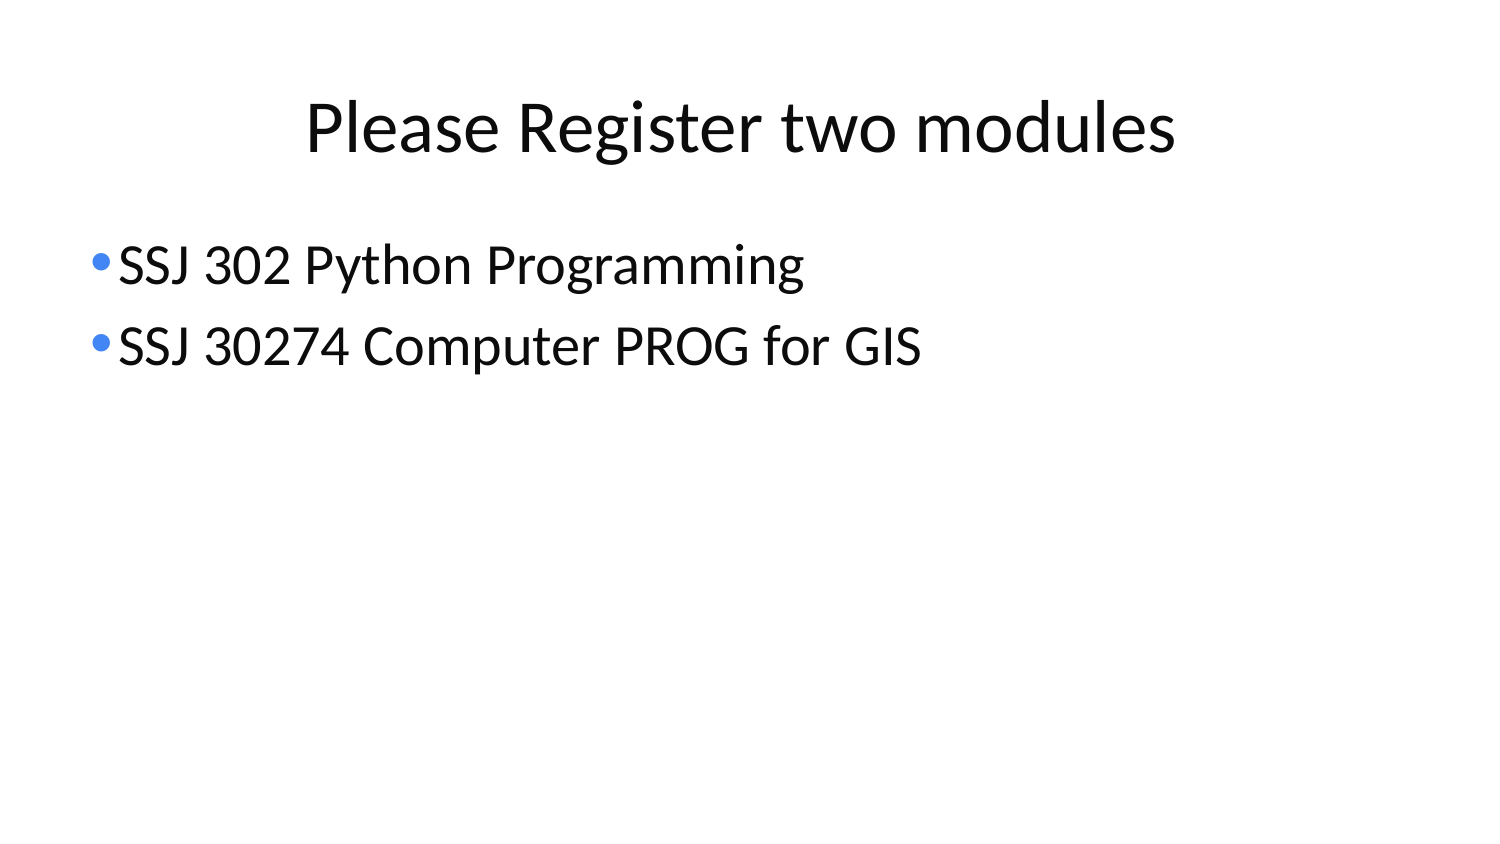

# Please Register two modules
SSJ 302 Python Programming
SSJ 30274 Computer PROG for GIS